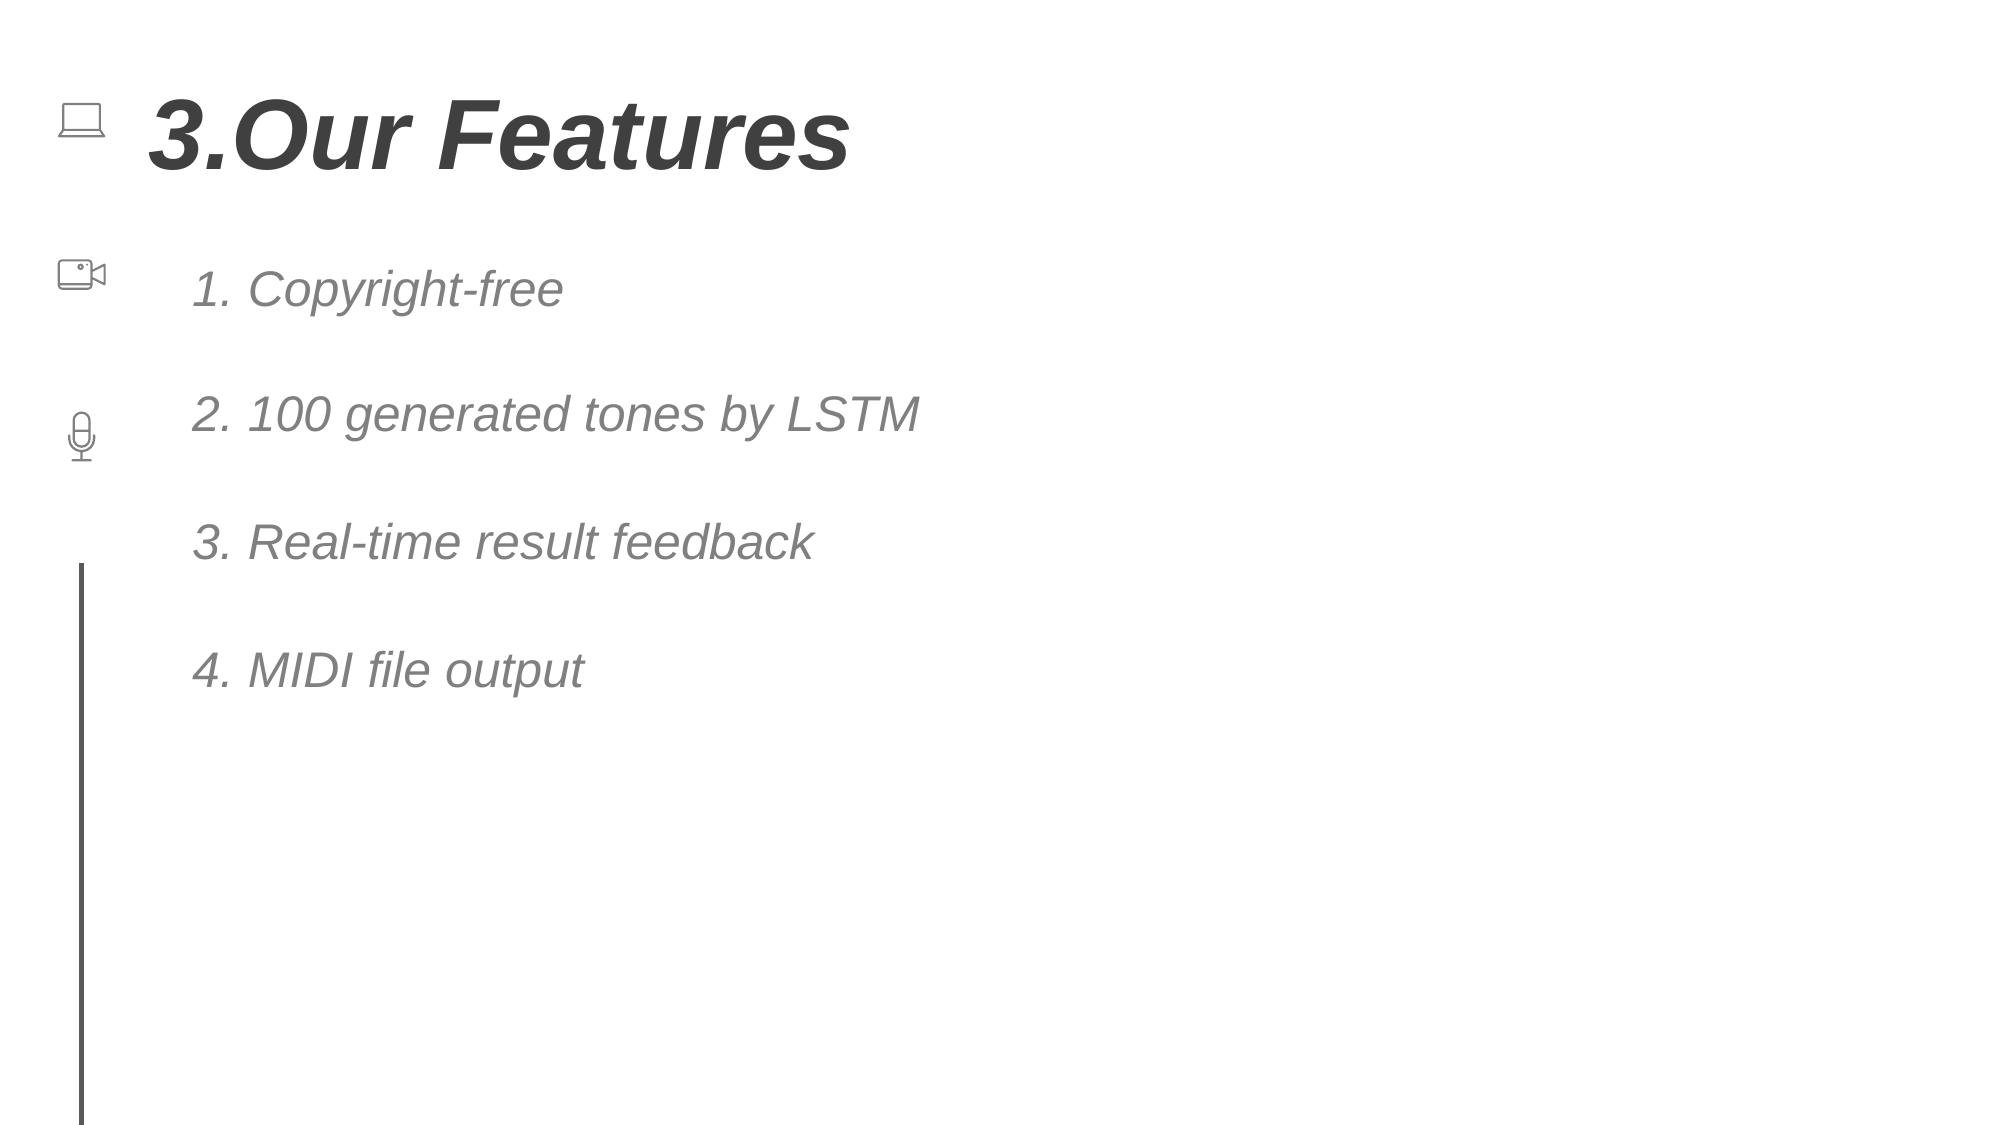

3.Our Features
1. Copyright-free
2. 100 generated tones by LSTM
3. Real-time result feedback
4. MIDI file output